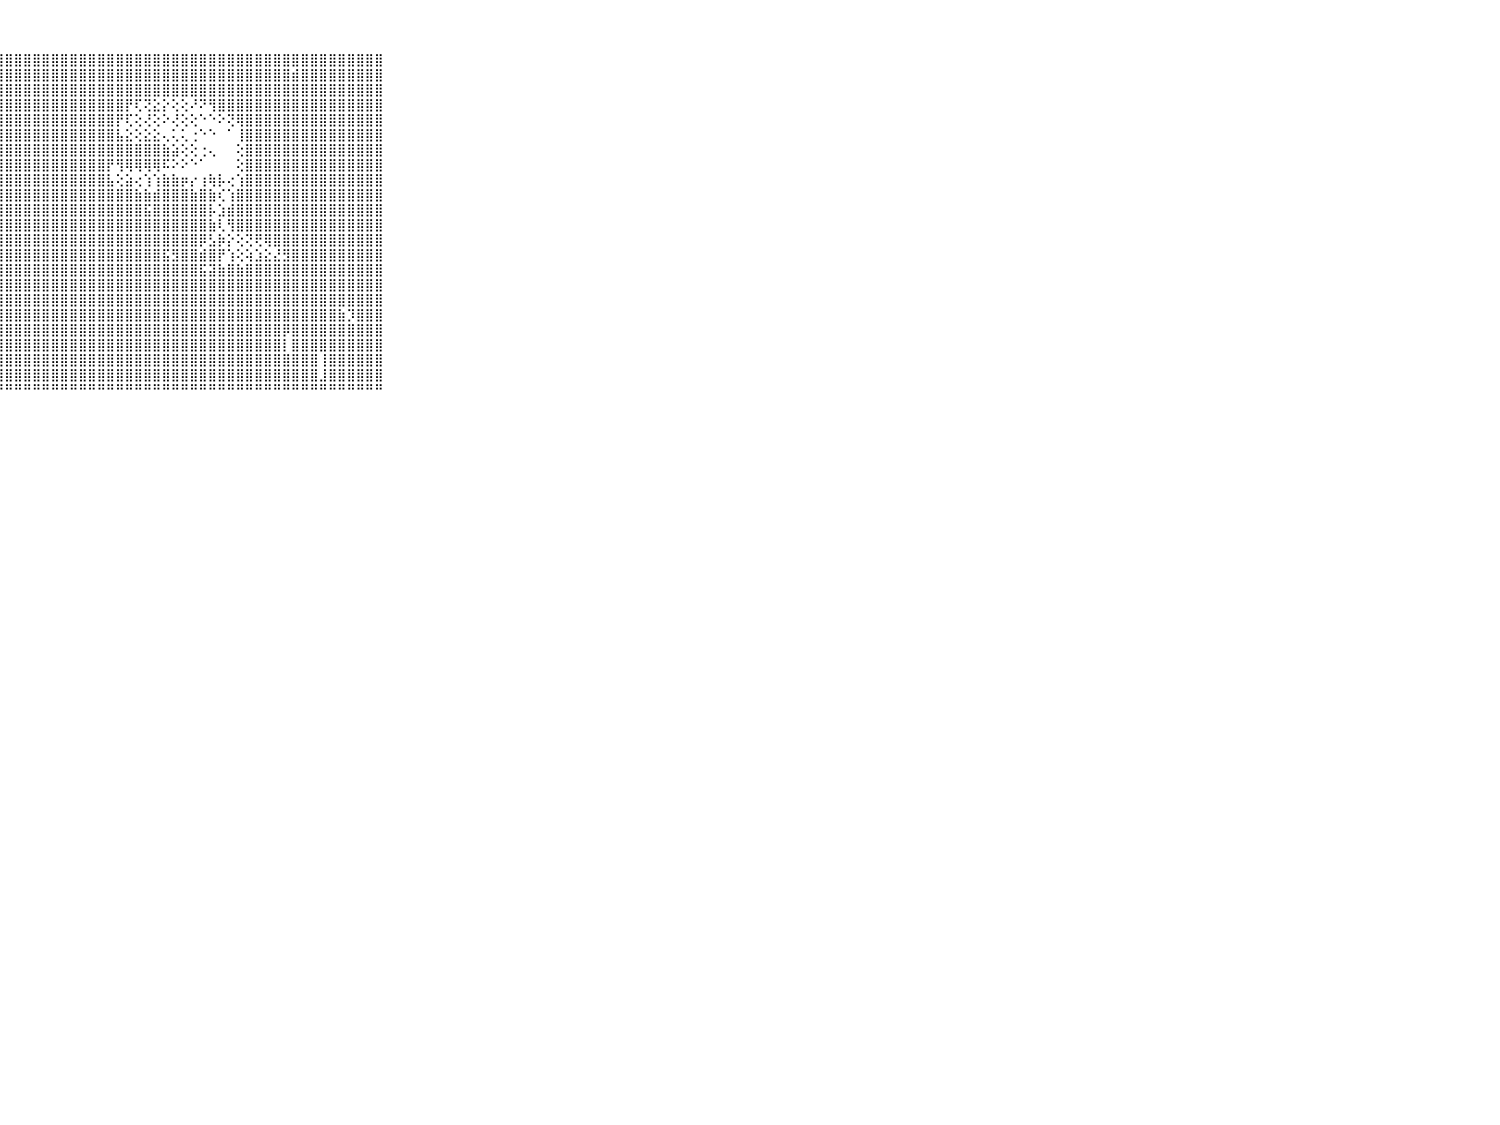

⠀⠀⠀⠀⠀⠀⠀⠀⠀⠀⠀⣾⠀⠁⢱⢕⣿⣿⣿⣿⣿⣿⣿⣿⣿⣿⣿⣿⣿⣿⣿⣿⣿⣿⣿⣿⣿⣿⣿⣿⣿⣿⣿⣿⣿⣿⣿⣿⣿⣿⣿⣿⣿⣿⣿⣿⣿⣿⣿⣿⣿⣿⣿⣿⣿⣿⣿⣿⣿⠀⠀⠀⠀⠀⠀⠀⠀⠀⠀⠀⠀
⠀⠀⠀⠀⠀⠀⠀⠀⠀⠀⠀⢝⠀⢔⢕⢕⣿⣿⣿⣿⣿⣿⣿⣿⣿⣿⣿⣿⣿⣿⣿⣿⣿⣿⣿⣿⣿⣿⣿⣿⣿⣿⣿⣿⣿⣿⣿⣿⣿⣿⣿⣿⣿⣿⣿⣿⣿⣿⣿⣾⣿⣿⣿⣿⣿⣿⣿⣿⣿⠀⠀⠀⠀⠀⠀⠀⠀⠀⠀⠀⠀
⠀⠀⠀⠀⠀⠀⠀⠀⠀⠀⠀⢕⠔⠀⢕⢕⣿⣿⣿⣿⣿⣿⣿⣿⣿⣿⣿⣿⣿⣿⣿⣿⣿⣿⣿⣿⣿⣿⣿⣿⣿⣿⣿⣿⣿⣿⣿⣿⣿⣿⣿⣿⣿⣿⣿⣿⣿⣿⣿⣿⣿⣿⣿⣿⣿⣿⣿⣿⣿⠀⠀⠀⠀⠀⠀⠀⠀⠀⠀⠀⠀
⠀⠀⠀⠀⠀⠀⠀⠀⠀⠀⠀⢱⠀⢀⢕⢕⣿⣿⣿⣿⣿⣿⣿⣿⣿⣿⣿⣿⣿⣿⣿⣿⣿⣿⣿⣿⣿⣿⣿⣿⣿⡟⢏⢝⣕⡕⢕⢕⠜⠝⢻⣿⣿⣿⣿⣿⣿⣿⣿⣿⣿⣿⣿⣿⣿⣿⣿⣿⣿⠀⠀⠀⠀⠀⠀⠀⠀⠀⠀⠀⠀
⠀⠀⠀⠀⠀⠀⠀⠀⠀⠀⠀⡿⠕⠀⢕⢕⣿⣿⣿⣿⣿⣿⣿⣿⣿⣿⣿⣿⣿⣿⣿⣿⣿⣿⣿⣿⣿⣿⣿⣿⡟⢏⢕⢜⢕⠕⢜⢕⢕⠑⠑⠕⢝⢿⣿⣿⣿⣿⣿⣿⣿⣿⣿⣿⣿⣿⣿⣿⣿⠀⠀⠀⠀⠀⠀⠀⠀⠀⠀⠀⠀
⠀⠀⠀⠀⠀⠀⠀⠀⠀⠀⠀⢕⠀⢀⢕⢕⣿⣿⣿⣿⣿⣿⣿⣿⣿⣿⣿⣿⣿⣿⣿⣿⣿⣿⣿⣿⣿⣿⣿⣿⣧⣕⢕⣕⣕⢄⢅⢅⢐⠑⠑⠀⠁⢸⣿⣿⣿⣿⣿⣿⣿⣿⣿⣿⣿⣿⣿⣿⣿⠀⠀⠀⠀⠀⠀⠀⠀⠀⠀⠀⠀
⠀⠀⠀⠀⠀⠀⠀⠀⠀⠀⠀⢕⠕⠀⢕⢕⣿⣿⣿⣿⣿⣿⣿⣿⣿⣿⣿⣿⣿⣿⣿⣿⣿⣿⣿⣿⣿⣿⣿⣿⣿⣿⣿⣿⣿⣷⣵⢕⢕⢐⢄⠀⠀⢕⣿⣿⣿⣿⣿⣿⣿⣿⣿⣿⣿⣿⣿⣿⣿⠀⠀⠀⠀⠀⠀⠀⠀⠀⠀⠀⠀
⠀⠀⠀⠀⠀⠀⠀⠀⠀⠀⠀⢕⠀⢐⢕⢕⣿⣿⣿⣿⣿⣿⣿⣿⣿⣿⣿⣿⣿⣿⣿⣿⣿⣿⣿⣿⣿⣿⣿⡟⢻⢿⢿⢿⢿⠯⠕⠕⠑⠁⠀⠀⠀⢕⣿⣿⣿⣿⣿⣿⣿⣿⣿⣿⣿⣿⣿⣿⣿⠀⠀⠀⠀⠀⠀⠀⠀⠀⠀⠀⠀
⠀⠀⠀⠀⠀⠀⠀⠀⠀⠀⠀⡕⠕⠀⢕⢇⣿⣿⣿⣿⣿⣿⣿⣿⣿⣿⣿⣿⣿⣿⣿⣿⣿⣿⣿⣿⣿⣿⣿⣧⢕⣵⢔⢱⢱⣷⣷⡶⡔⢰⢷⡧⢔⢱⣿⣿⣿⣿⣿⣿⣿⣿⣿⣿⣿⣿⣿⣿⣿⠀⠀⠀⠀⠀⠀⠀⠀⠀⠀⠀⠀
⠀⠀⠀⠀⠀⠀⠀⠀⠀⠀⠀⢇⠀⢕⢕⢕⣿⣿⣿⣿⣿⣿⣿⣿⣿⣿⣿⣿⣿⣿⣿⣿⣿⣿⣿⣿⣿⣿⣿⣿⣿⣿⣷⣷⣾⣿⣿⣿⣷⣿⣷⢎⢱⣿⣿⣿⣿⣿⣿⣿⣿⣿⣿⣿⣿⣿⣿⣿⣿⠀⠀⠀⠀⠀⠀⠀⠀⠀⠀⠀⠀
⠀⠀⠀⠀⠀⠀⠀⠀⠀⠀⠀⢕⢕⢁⢜⢷⣿⣿⣿⣿⣿⣿⣿⣿⣿⣿⣿⣿⣿⣿⣿⣿⣿⣿⣿⣿⣿⣿⣿⣿⣿⣿⣿⣯⣿⣿⣿⣿⣿⣿⡧⣱⣾⣿⣿⣿⣿⣿⣿⣿⣿⣿⣿⣿⣿⣿⣿⣿⣿⠀⠀⠀⠀⠀⠀⠀⠀⠀⠀⠀⠀
⠀⠀⠀⠀⠀⠀⠀⠀⠀⠀⠀⢕⠀⡱⢕⢕⣿⣿⣿⣿⣿⣿⣿⣿⣿⣿⣿⣿⣿⣿⣿⣿⣿⣿⣿⣿⣿⣿⣿⣿⣿⣿⣿⣿⣿⣿⣿⣿⣿⣿⣷⢇⢻⣿⣿⣿⣿⣿⣿⣿⣿⣿⣿⣿⣿⣿⣿⣿⣿⠀⠀⠀⠀⠀⠀⠀⠀⠀⠀⠀⠀
⠀⠀⠀⠀⠀⠀⠀⠀⠀⠀⠀⢕⢎⢕⢜⢾⣿⣿⣿⣿⣿⣿⣿⣿⣿⣿⣿⣿⣿⣿⣿⣿⣿⣿⣿⣿⣿⣿⣿⣿⣿⣿⣿⣿⣿⣿⣿⣿⣿⡿⣣⡷⡕⢕⢝⢟⢿⣿⣿⣿⣿⣿⣿⣿⣿⣿⣿⣿⣿⠀⠀⠀⠀⠀⠀⠀⠀⠀⠀⠀⠀
⠀⠀⠀⠀⠀⠀⠀⠀⠀⠀⠀⢕⠀⡱⢕⢸⣿⣿⣿⣿⣿⣿⣿⣿⣿⣿⣿⣿⣿⣿⣿⣿⣿⣿⣿⣿⣿⣿⣿⣿⣿⣿⣿⣿⣿⣯⣻⣿⣿⣾⣿⡟⢱⢕⢵⣱⣕⣜⣻⣿⣿⣿⣿⣿⣿⣿⣿⣿⣿⠀⠀⠀⠀⠀⠀⠀⠀⠀⠀⠀⠀
⠀⠀⠀⠀⠀⠀⠀⠀⠀⠀⠀⢕⢇⢕⢜⢾⣿⣿⣿⣿⣿⣿⣿⣿⣿⣿⣿⣿⣿⣿⣿⣿⣿⣿⣿⣿⣿⣿⣿⣿⣿⣿⣿⣿⣿⣿⣿⣿⣿⣯⣽⣷⣿⣷⣿⣿⣿⣿⣿⣿⣿⣿⣿⣿⣿⣿⣿⣿⣿⠀⠀⠀⠀⠀⠀⠀⠀⠀⠀⠀⠀
⠀⠀⠀⠀⠀⠀⠀⠀⠀⠀⠀⢀⢀⢱⢕⢸⣿⣿⣿⣿⣿⣿⣿⣿⣿⣿⣿⣿⣿⣿⣿⣿⣿⣿⣿⣿⣿⣿⣿⣿⣿⣿⣿⣿⣿⣿⣿⣿⣿⣿⣿⣿⣿⣿⣿⣿⣿⣿⣿⣿⣿⣿⣿⣿⣿⣿⣿⣿⣿⠀⠀⠀⠀⠀⠀⠀⠀⠀⠀⠀⠀
⠀⠀⠀⠀⠀⠀⠀⠀⠀⠀⠀⠅⢁⢕⢕⣿⣿⣿⣿⣿⣿⣿⣿⣿⣿⣿⣿⣿⣿⣿⣿⣿⣿⣿⣿⣿⣿⣿⣿⣿⣿⣿⣿⣿⣿⣿⣿⣿⣿⣿⣿⣿⣿⣿⣿⣿⣿⣿⣿⣿⣿⣿⣿⣿⣿⣿⣿⣿⣿⠀⠀⠀⠀⠀⠀⠀⠀⠀⠀⠀⠀
⠀⠀⠀⠀⠀⠀⠀⠀⠀⠀⠀⠀⠀⢕⢕⣽⣿⣿⣿⣿⣿⣿⣿⣿⣿⣿⣿⣿⣿⣿⣿⣿⣿⣿⣿⣿⣿⣿⣿⣿⣿⣿⣿⣿⣿⣿⣿⣿⣿⣿⣿⣿⣿⣿⣿⣿⣿⣿⣿⣿⣿⣿⣿⣿⣷⡹⣿⣿⣿⠀⠀⠀⠀⠀⠀⠀⠀⠀⠀⠀⠀
⠀⠀⠀⠀⠀⠀⠀⠀⠀⠀⠀⠄⠁⢕⢕⣿⣿⣿⣿⣿⣿⣿⣿⣿⣿⣿⣿⣿⣿⣿⣿⣿⣿⣿⣿⣿⣿⣿⣿⣿⣿⣿⣿⣿⣿⣿⣿⣿⣿⣿⣿⣿⣿⣿⣿⣿⣿⣿⡿⣿⣿⣿⣿⣿⣿⣿⣿⣿⣿⠀⠀⠀⠀⠀⠀⠀⠀⠀⠀⠀⠀
⠀⠀⠀⠀⠀⠀⠀⠀⠀⠀⠀⠀⠀⢕⢕⣿⣿⣿⣿⣿⣿⣿⣿⣿⣿⣿⣿⣿⣿⣿⣿⣿⣿⣿⣿⣿⣿⣿⣿⣿⣿⣿⣿⣿⣿⣿⣿⣿⣿⣿⣿⣿⣿⣿⣿⣿⣿⣿⡇⣿⣿⣿⣿⣿⣿⣿⣿⣿⣿⠀⠀⠀⠀⠀⠀⠀⠀⠀⠀⠀⠀
⠀⠀⠀⠀⠀⠀⠀⠀⠀⠀⠀⠅⢁⢕⢕⣿⣿⣿⣿⣿⣿⣿⣿⣿⣿⣿⣿⣿⣿⣿⣿⣿⣿⣿⣿⣿⣿⣿⣿⣿⣿⣿⣿⣿⣿⣿⣿⣿⣿⣿⣿⣿⣿⣿⣿⣿⣿⣿⣿⣿⣿⣿⢸⣿⣿⣿⣿⣿⣿⠀⠀⠀⠀⠀⠀⠀⠀⠀⠀⠀⠀
⠀⠀⠀⠀⠀⠀⠀⠀⠀⠀⠀⠀⢑⢕⢕⣿⣿⣿⣿⣿⣿⣿⣿⣿⣿⣿⣿⣿⣿⣿⣿⣿⣿⣿⣿⣿⣿⣿⣿⣿⣿⣿⣿⣿⣿⣿⣿⣿⣿⣿⣿⣿⣿⣿⣿⣿⣿⣿⣿⣿⣿⣿⣸⣿⣿⣿⣿⣿⣿⠀⠀⠀⠀⠀⠀⠀⠀⠀⠀⠀⠀
⠀⠀⠀⠀⠀⠀⠀⠀⠀⠀⠀⠑⠑⠑⠘⠛⠛⠛⠛⠛⠛⠛⠛⠛⠛⠛⠛⠛⠛⠛⠛⠛⠛⠛⠛⠛⠛⠛⠛⠛⠛⠛⠛⠛⠛⠛⠛⠛⠛⠛⠛⠛⠛⠛⠛⠛⠛⠛⠛⠛⠛⠛⠛⠛⠛⠛⠛⠛⠛⠀⠀⠀⠀⠀⠀⠀⠀⠀⠀⠀⠀